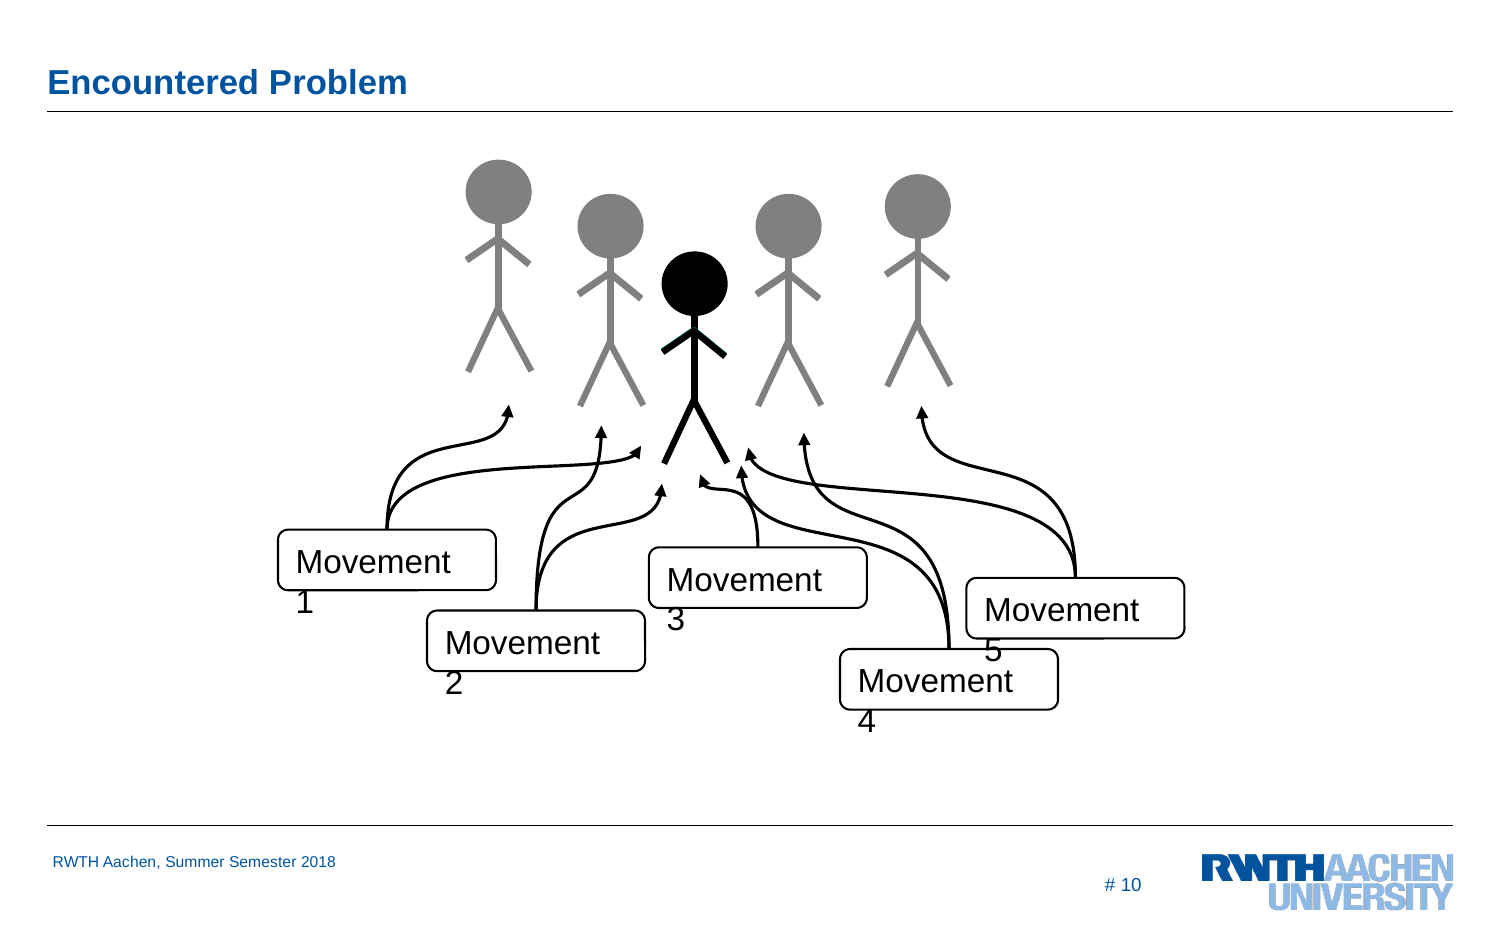

# Encountered Problem

Movement 1
Movement 3
Movement 5
Movement 2
Movement 4
# 10